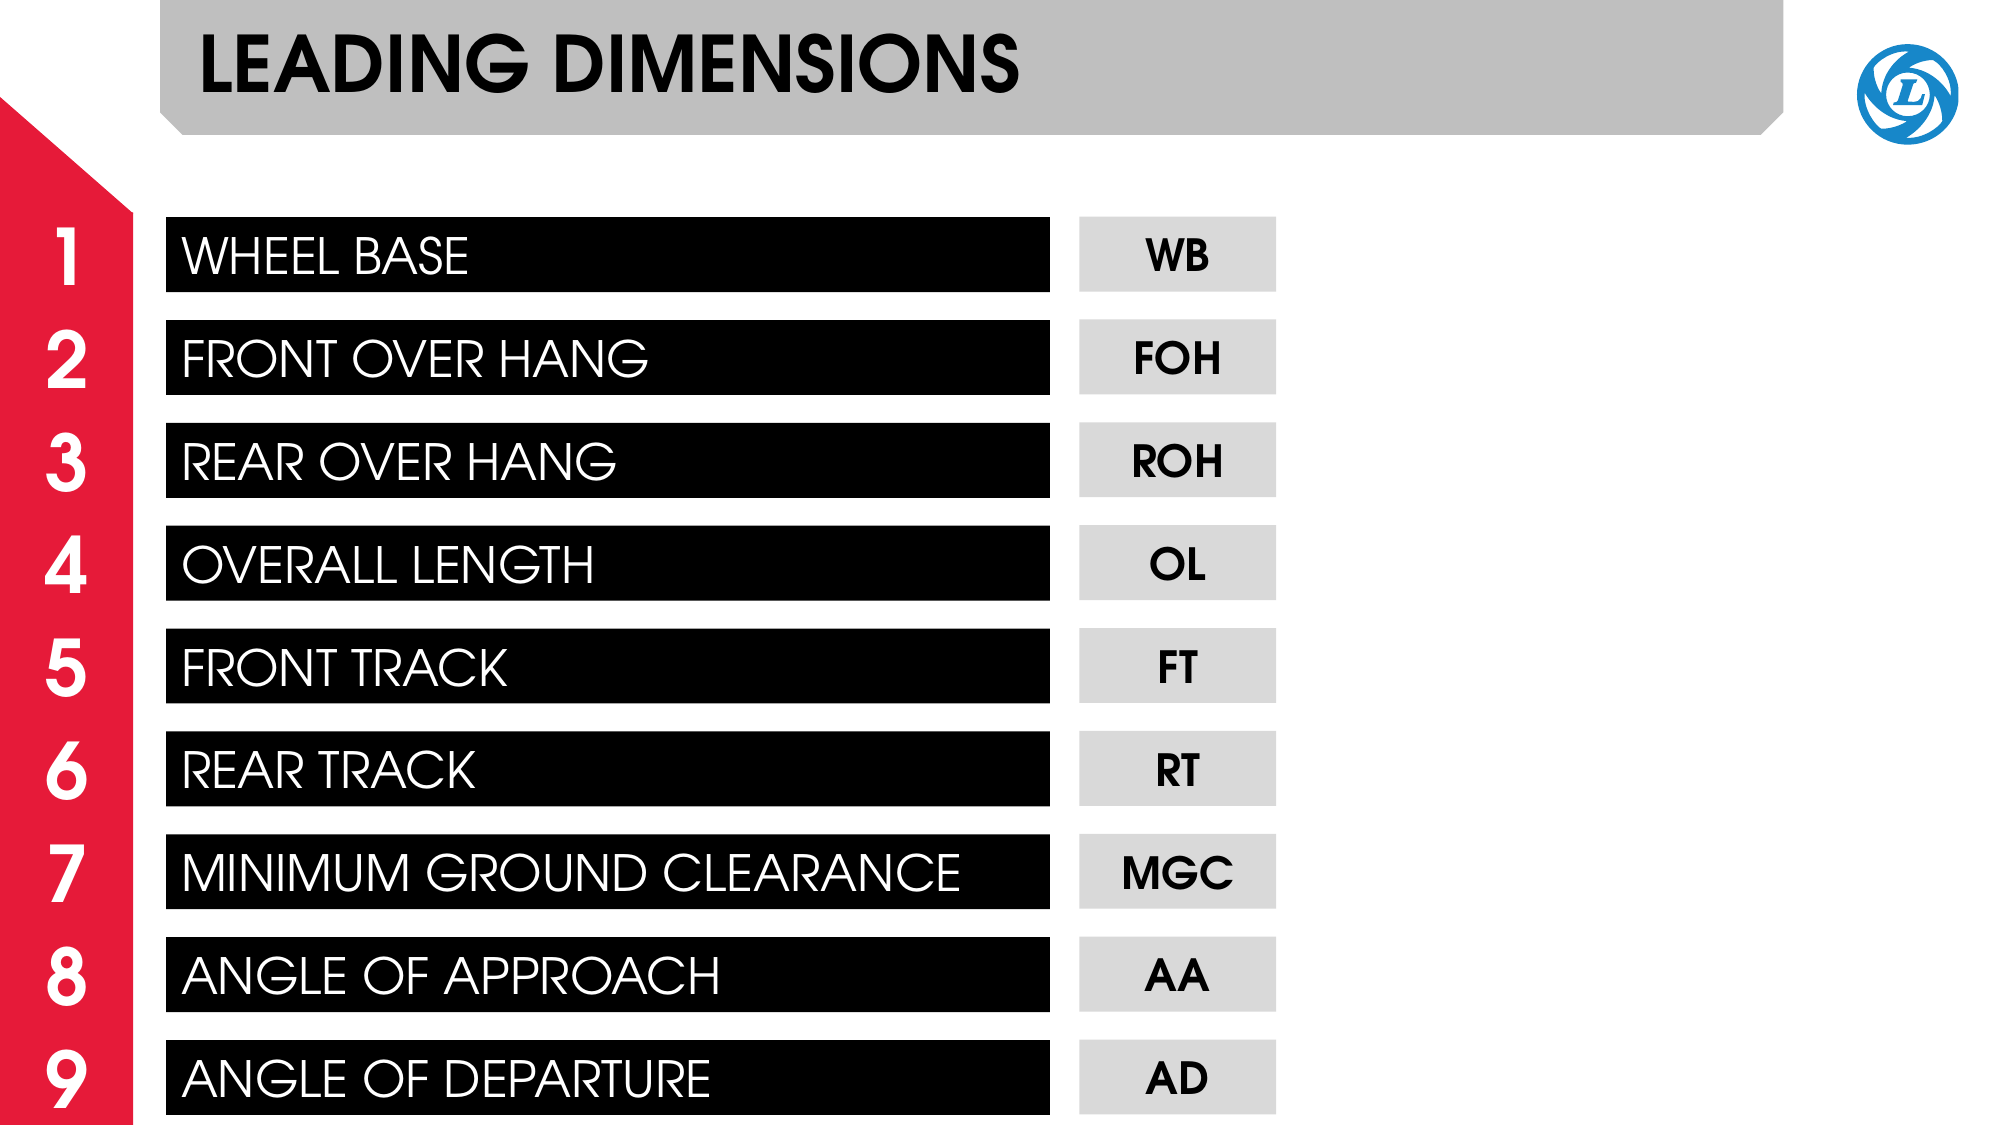

LEADING DIMENSIONS

1
WB
WHEEL BASE
2
FOH
FRONT OVER HANG
3
ROH
REAR OVER HANG
4
OL
OVERALL LENGTH
5
FT
FRONT TRACK
6
RT
REAR TRACK
7
MGC
MINIMUM GROUND CLEARANCE
8
AA
ANGLE OF APPROACH
9
AD
ANGLE OF DEPARTURE